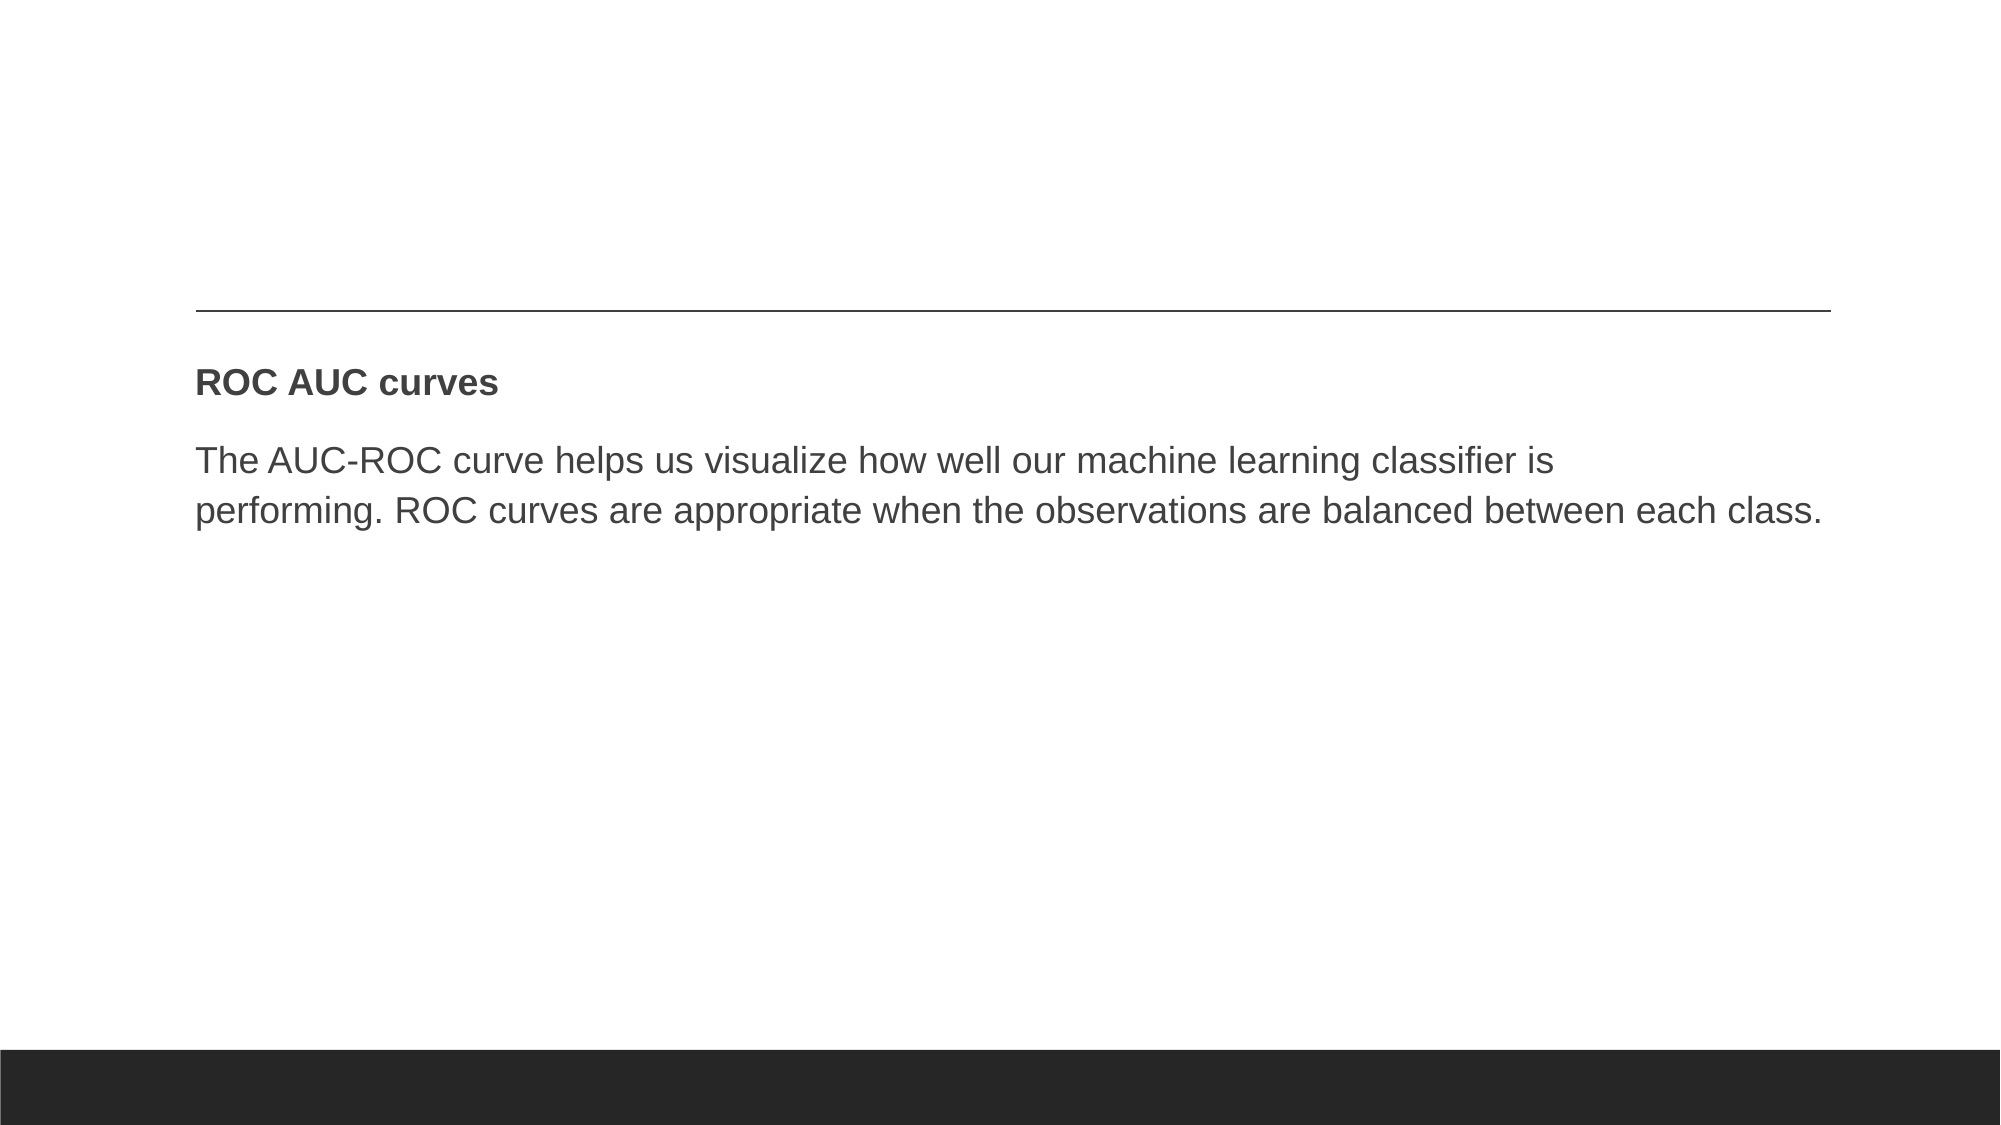

#
ROC AUC curves
The AUC-ROC curve helps us visualize how well our machine learning classifier is performing. ROC curves are appropriate when the observations are balanced between each class.